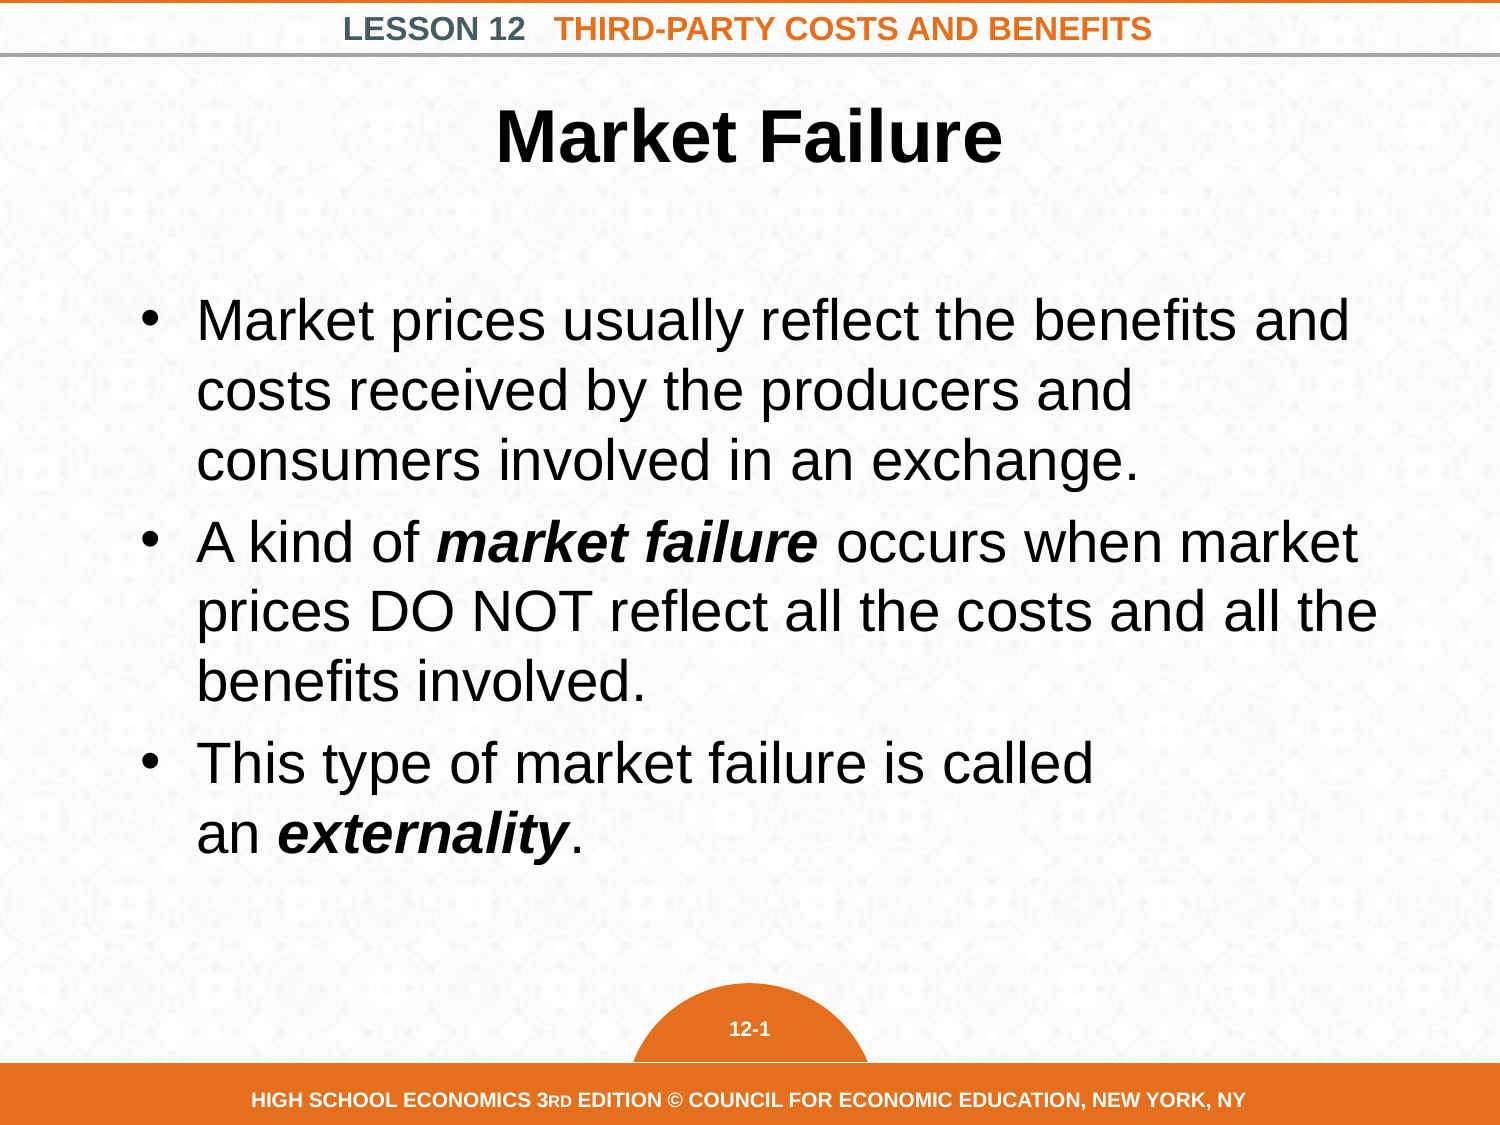

# Market Failure
Market prices usually reflect the benefits and costs received by the producers and consumers involved in an exchange.
A kind of market failure occurs when market prices DO NOT reflect all the costs and all the benefits involved.
This type of market failure is called
an externality.